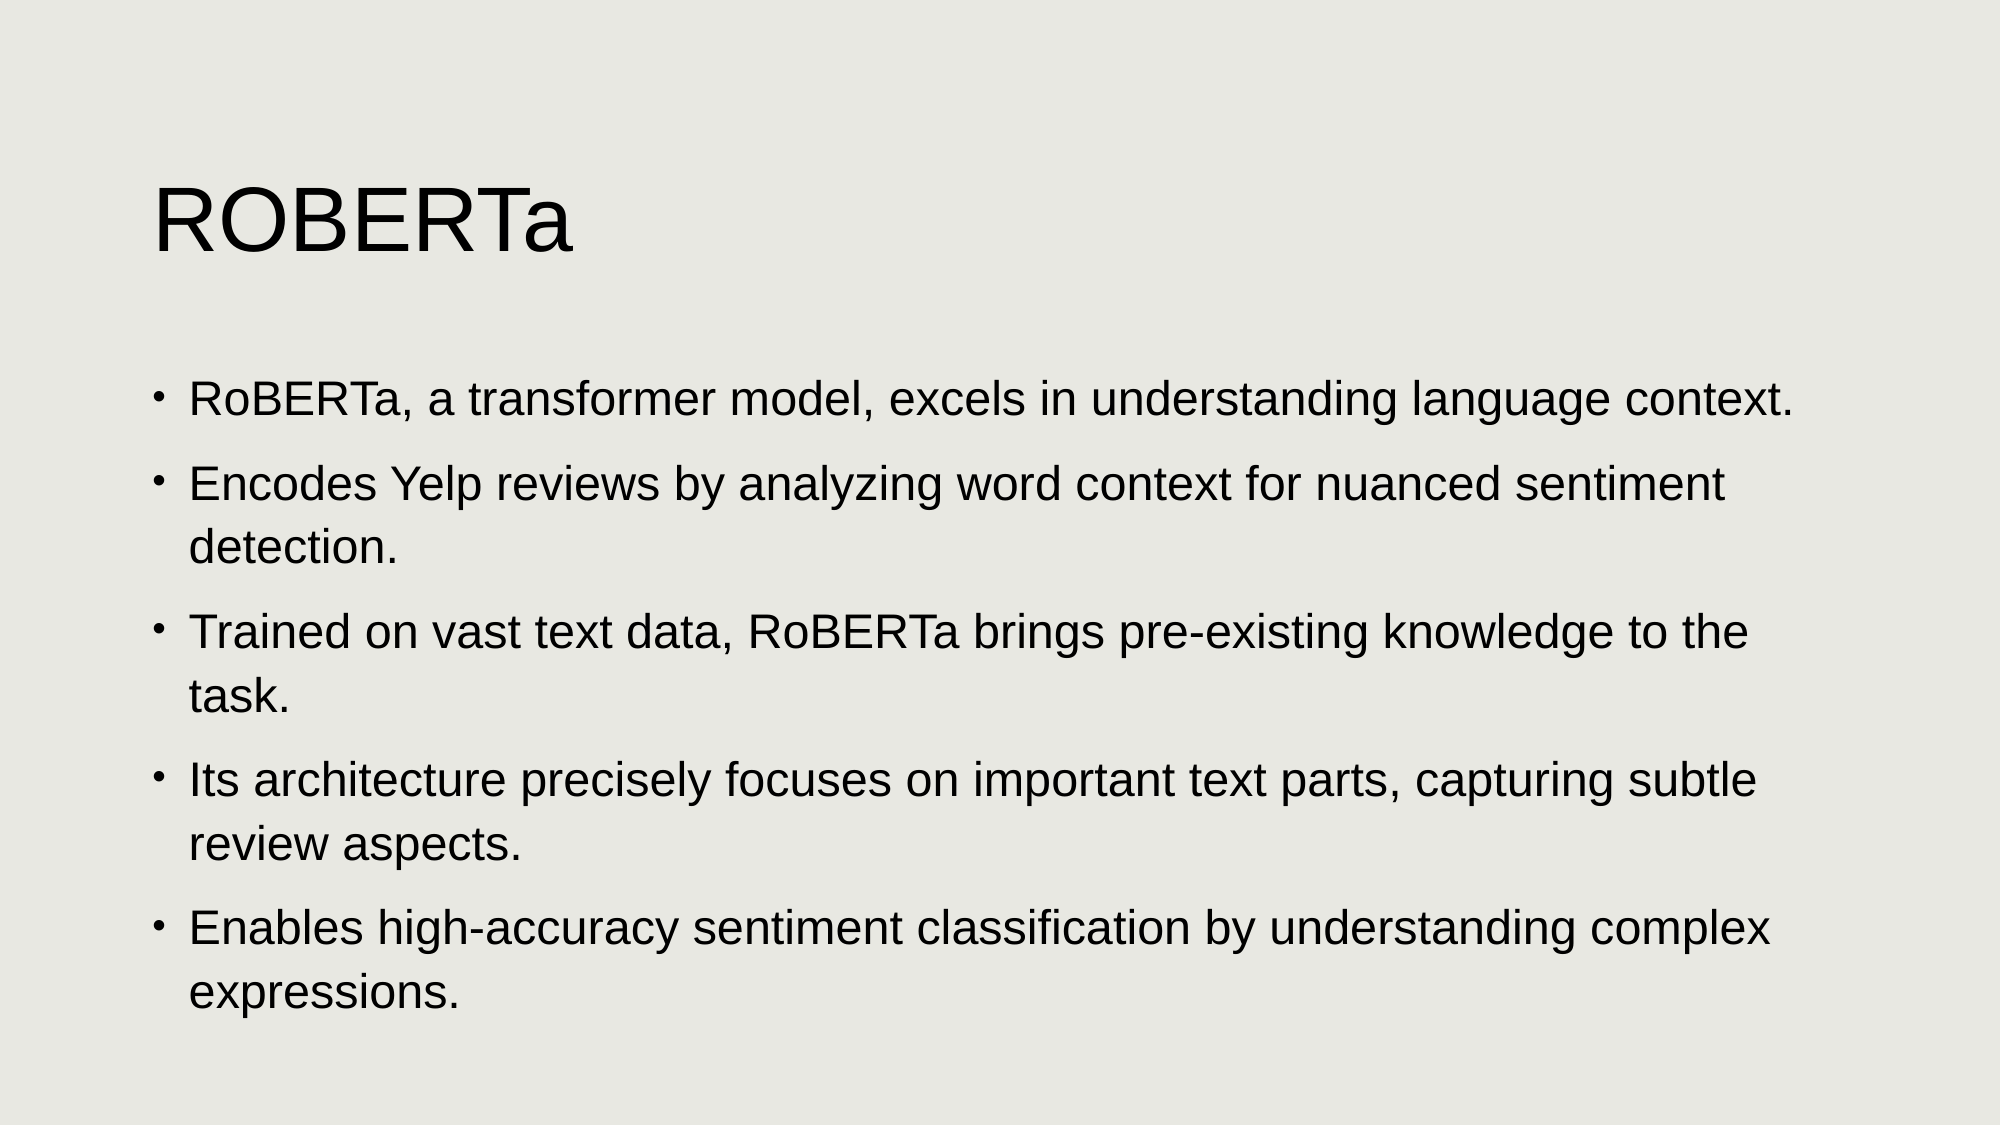

# ROBERTa
RoBERTa, a transformer model, excels in understanding language context.
Encodes Yelp reviews by analyzing word context for nuanced sentiment detection.
Trained on vast text data, RoBERTa brings pre-existing knowledge to the task.
Its architecture precisely focuses on important text parts, capturing subtle review aspects.
Enables high-accuracy sentiment classification by understanding complex expressions.